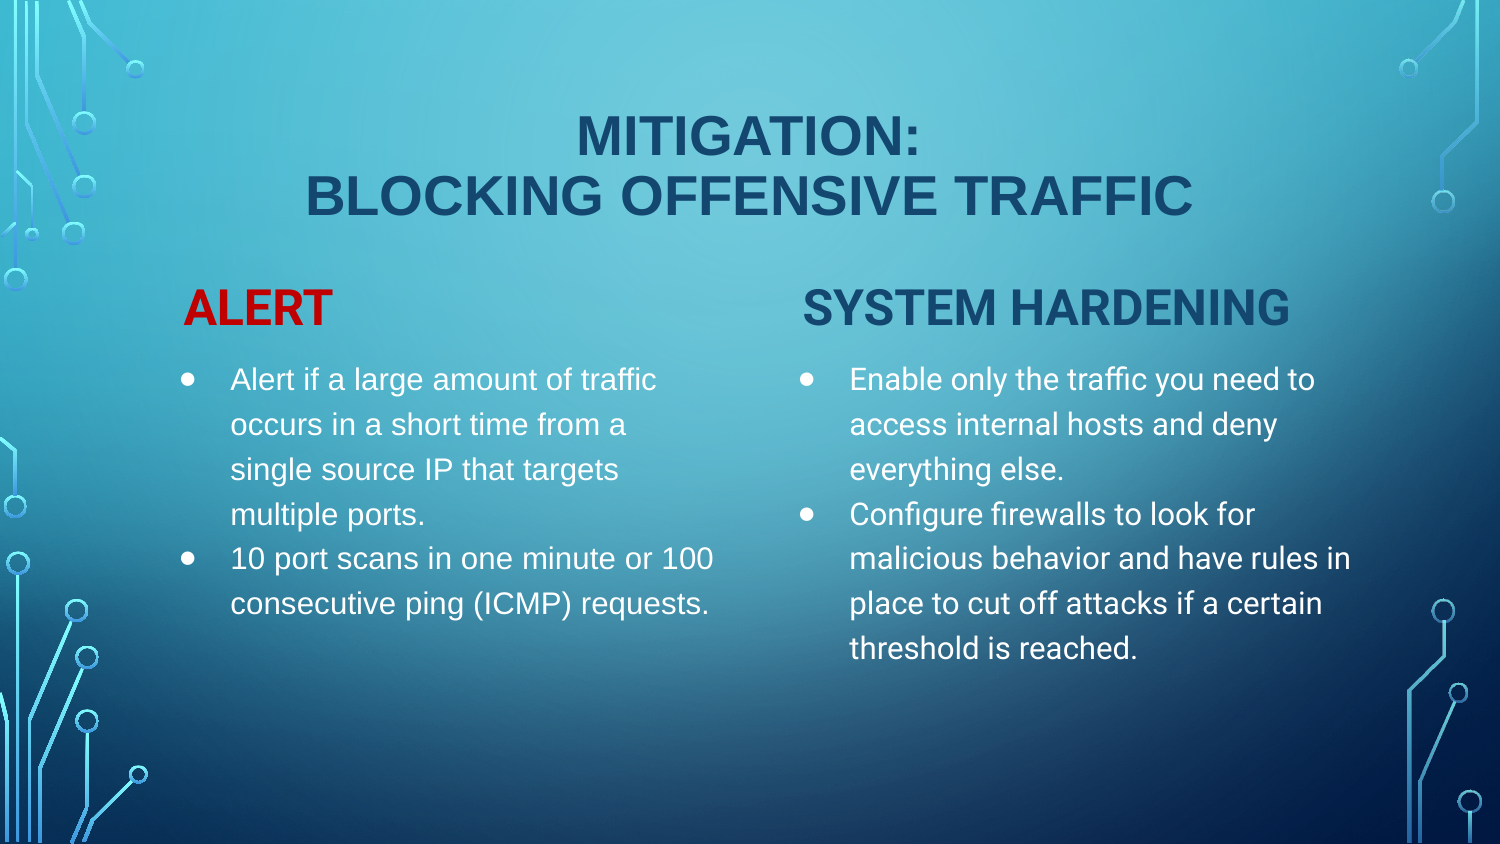

# Mitigation: Blocking offensive traffic
System hardening
Alert
Alert if a large amount of traffic occurs in a short time from a
single source IP that targets multiple ports.
10 port scans in one minute or 100 consecutive ping (ICMP) requests.
Enable only the traffic you need to access internal hosts and deny everything else.
Configure firewalls to look for malicious behavior and have rules in place to cut off attacks if a certain threshold is reached.